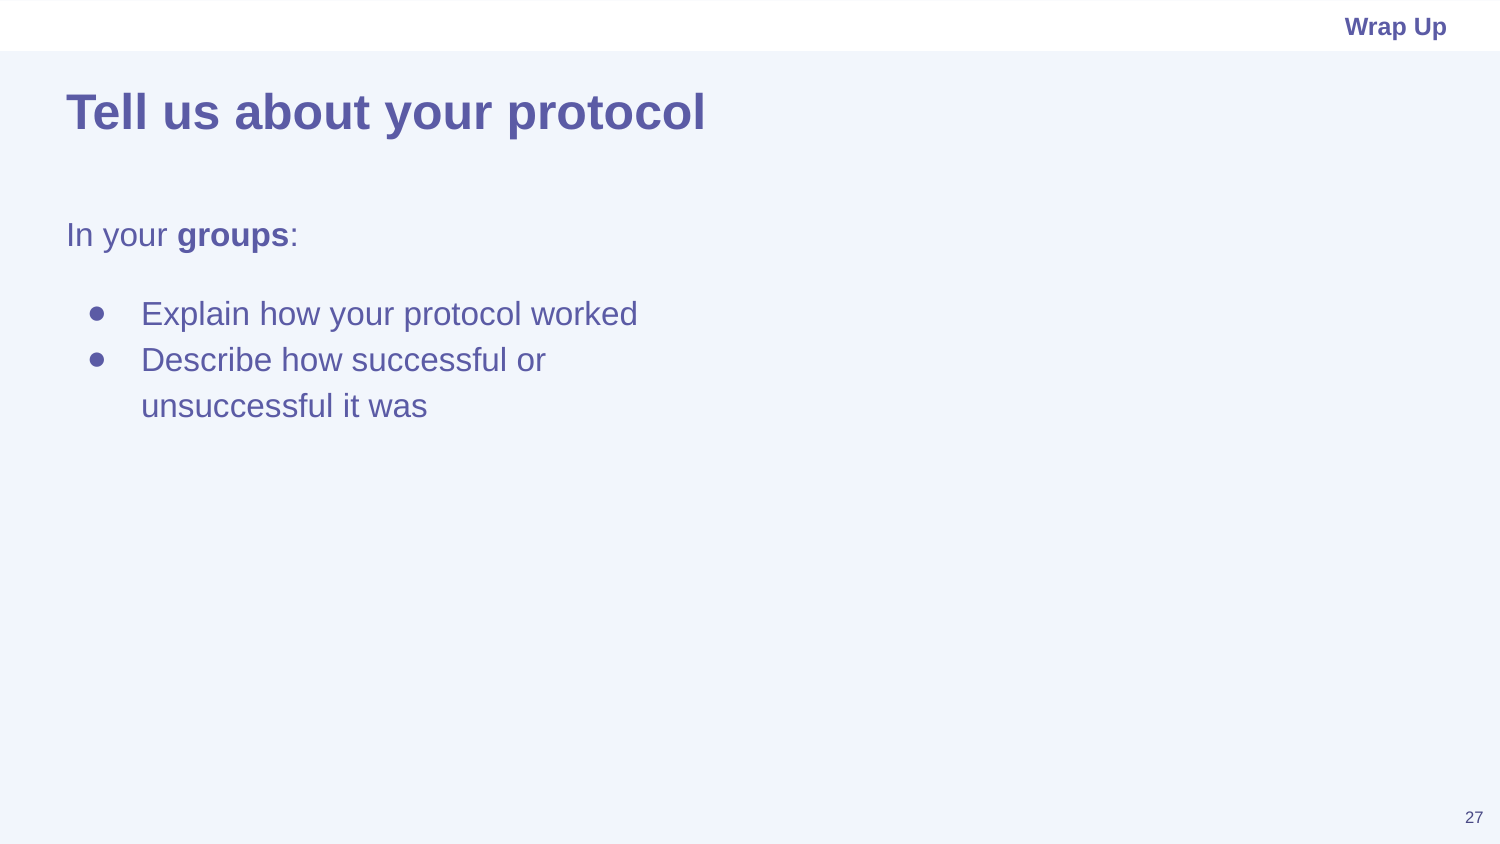

Wrap Up
# Tell us about your protocol
In your groups:
Explain how your protocol worked
Describe how successful or unsuccessful it was
27